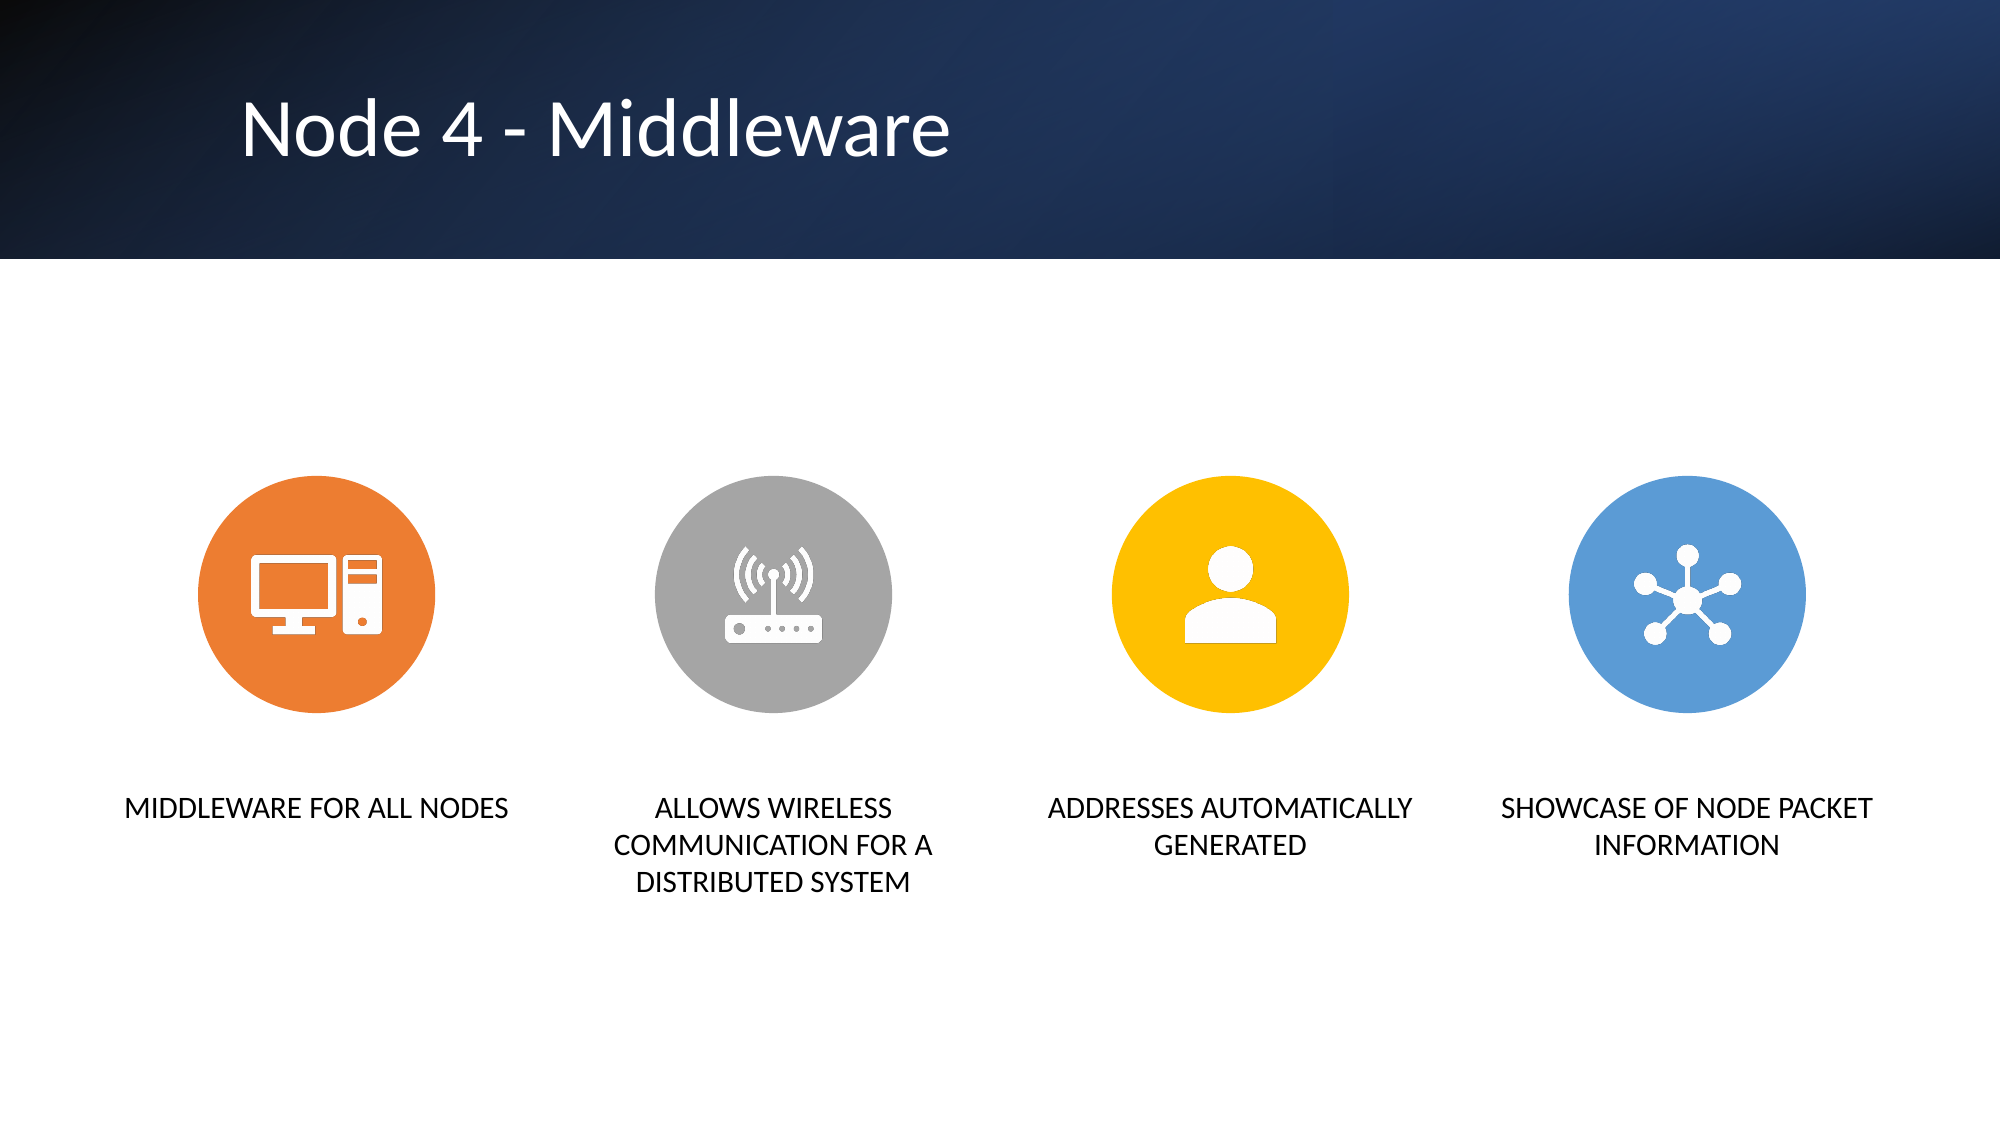

# Node 4 - Middleware
Middleware for all nodes
Allows wireless communication for a distributed system
Addresses automatically generated
Showcase of node packet information